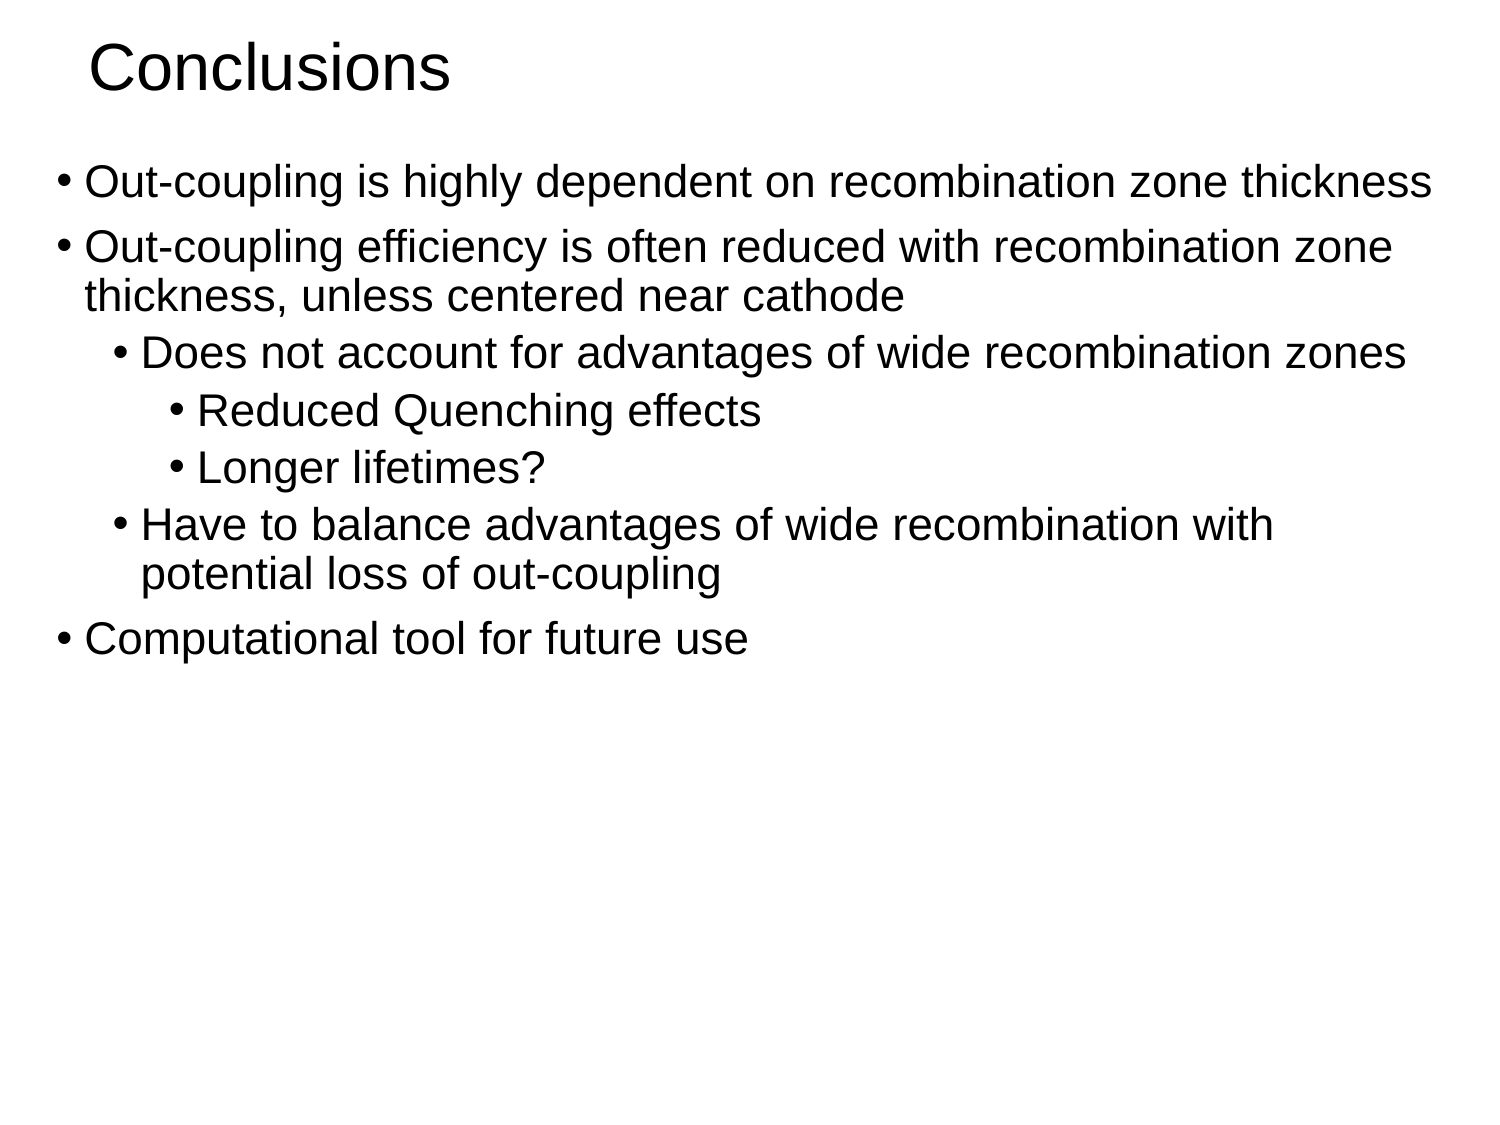

# Conclusions
Out-coupling is highly dependent on recombination zone thickness
Out-coupling efficiency is often reduced with recombination zone thickness, unless centered near cathode
Does not account for advantages of wide recombination zones
Reduced Quenching effects
Longer lifetimes?
Have to balance advantages of wide recombination with potential loss of out-coupling
Computational tool for future use